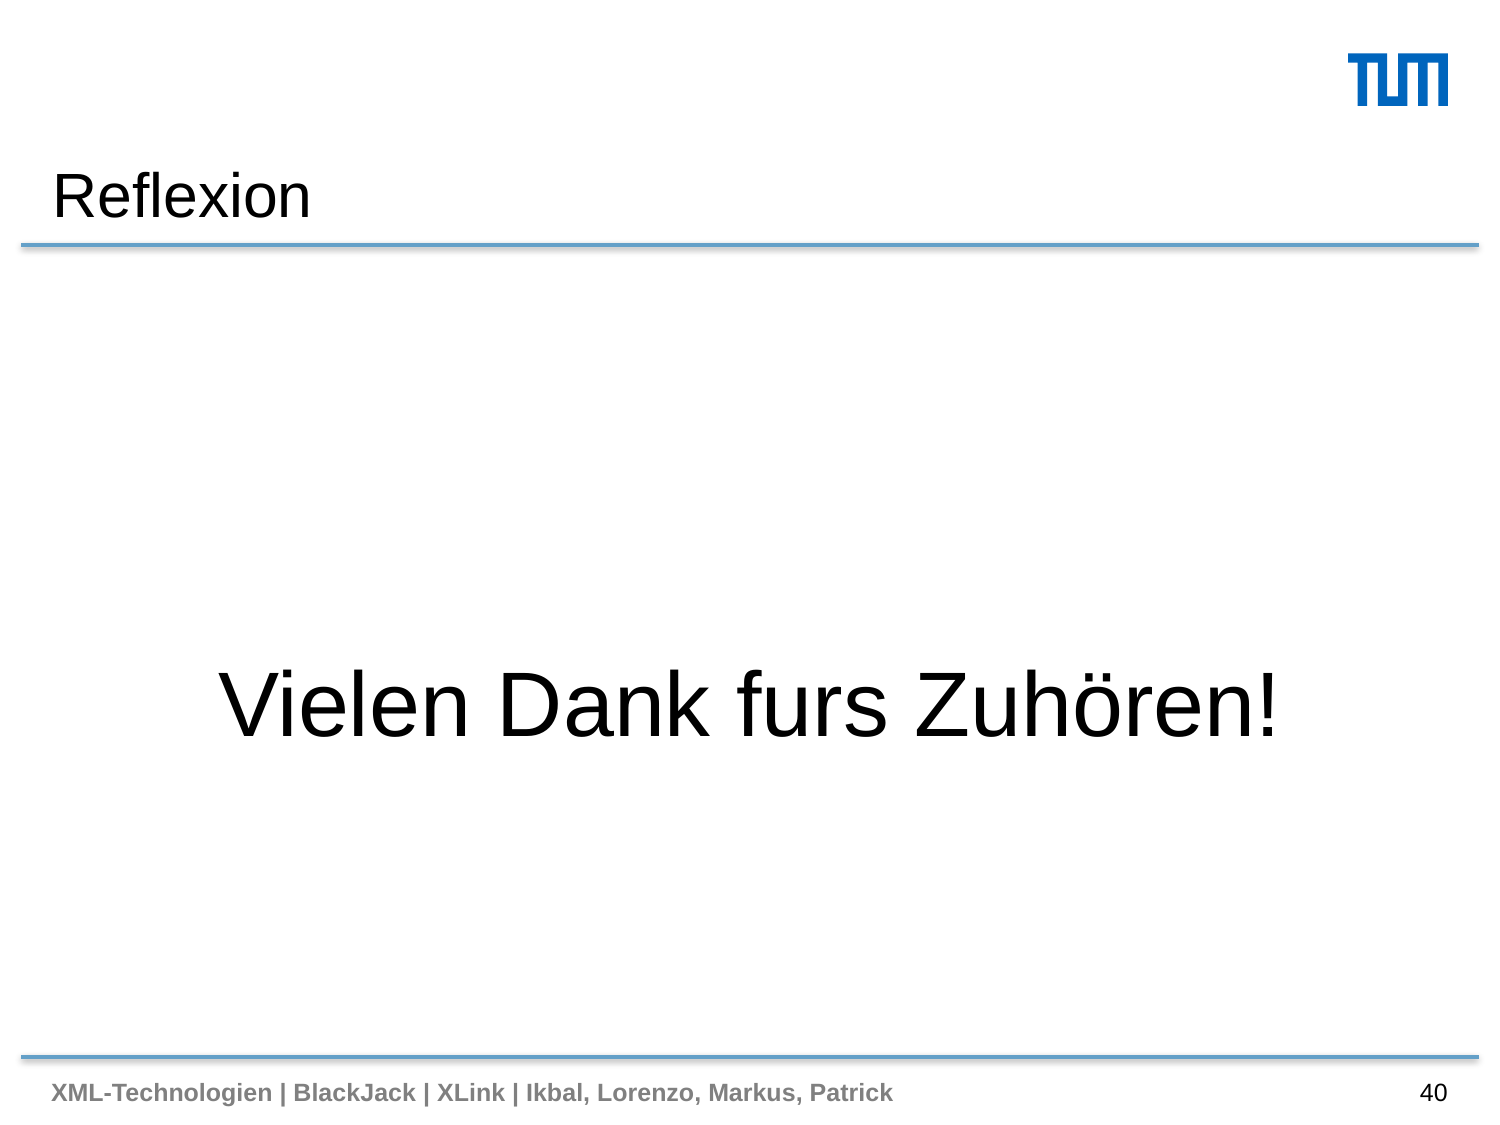

# Reflexion

Vielen Dank furs Zuhören!
XML-Technologien | BlackJack | XLink | Ikbal, Lorenzo, Markus, Patrick
40